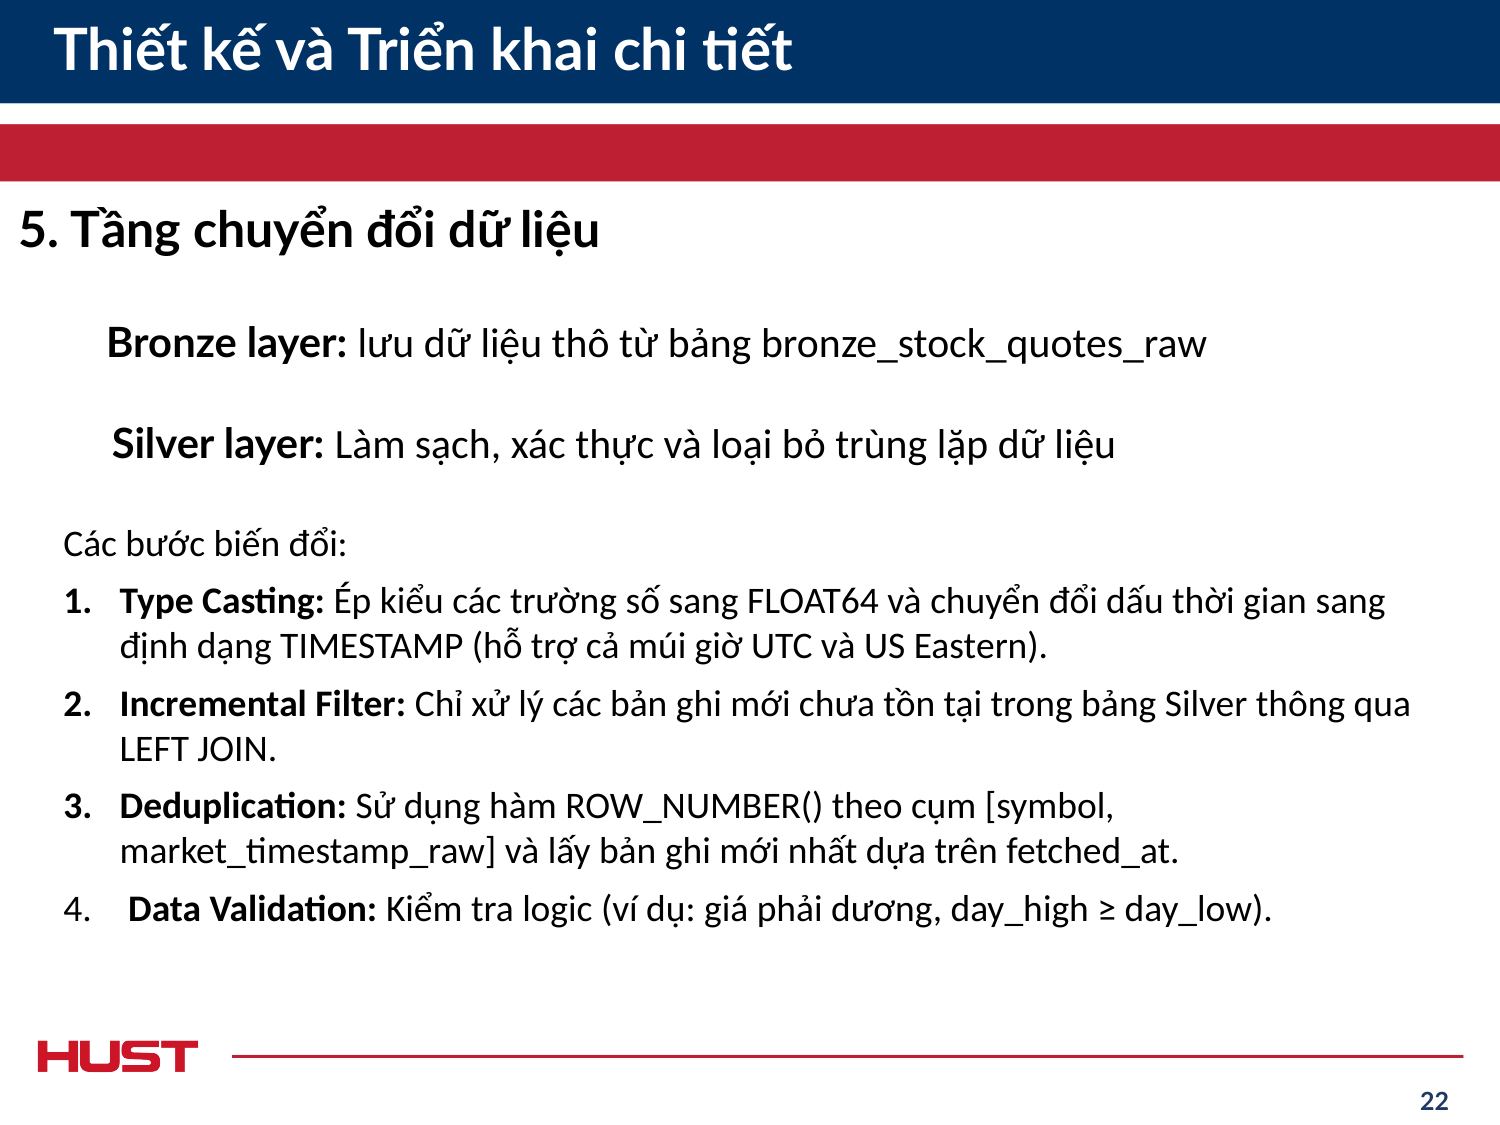

# Thiết kế và Triển khai chi tiết
5. Tầng chuyển đổi dữ liệu
Bronze layer: lưu dữ liệu thô từ bảng bronze_stock_quotes_raw
Silver layer: Làm sạch, xác thực và loại bỏ trùng lặp dữ liệu
Các bước biến đổi:
Type Casting: Ép kiểu các trường số sang FLOAT64 và chuyển đổi dấu thời gian sang định dạng TIMESTAMP (hỗ trợ cả múi giờ UTC và US Eastern).
Incremental Filter: Chỉ xử lý các bản ghi mới chưa tồn tại trong bảng Silver thông qua LEFT JOIN.
Deduplication: Sử dụng hàm ROW_NUMBER() theo cụm [symbol, market_timestamp_raw] và lấy bản ghi mới nhất dựa trên fetched_at.
 Data Validation: Kiểm tra logic (ví dụ: giá phải dương, day_high ≥ day_low).
22